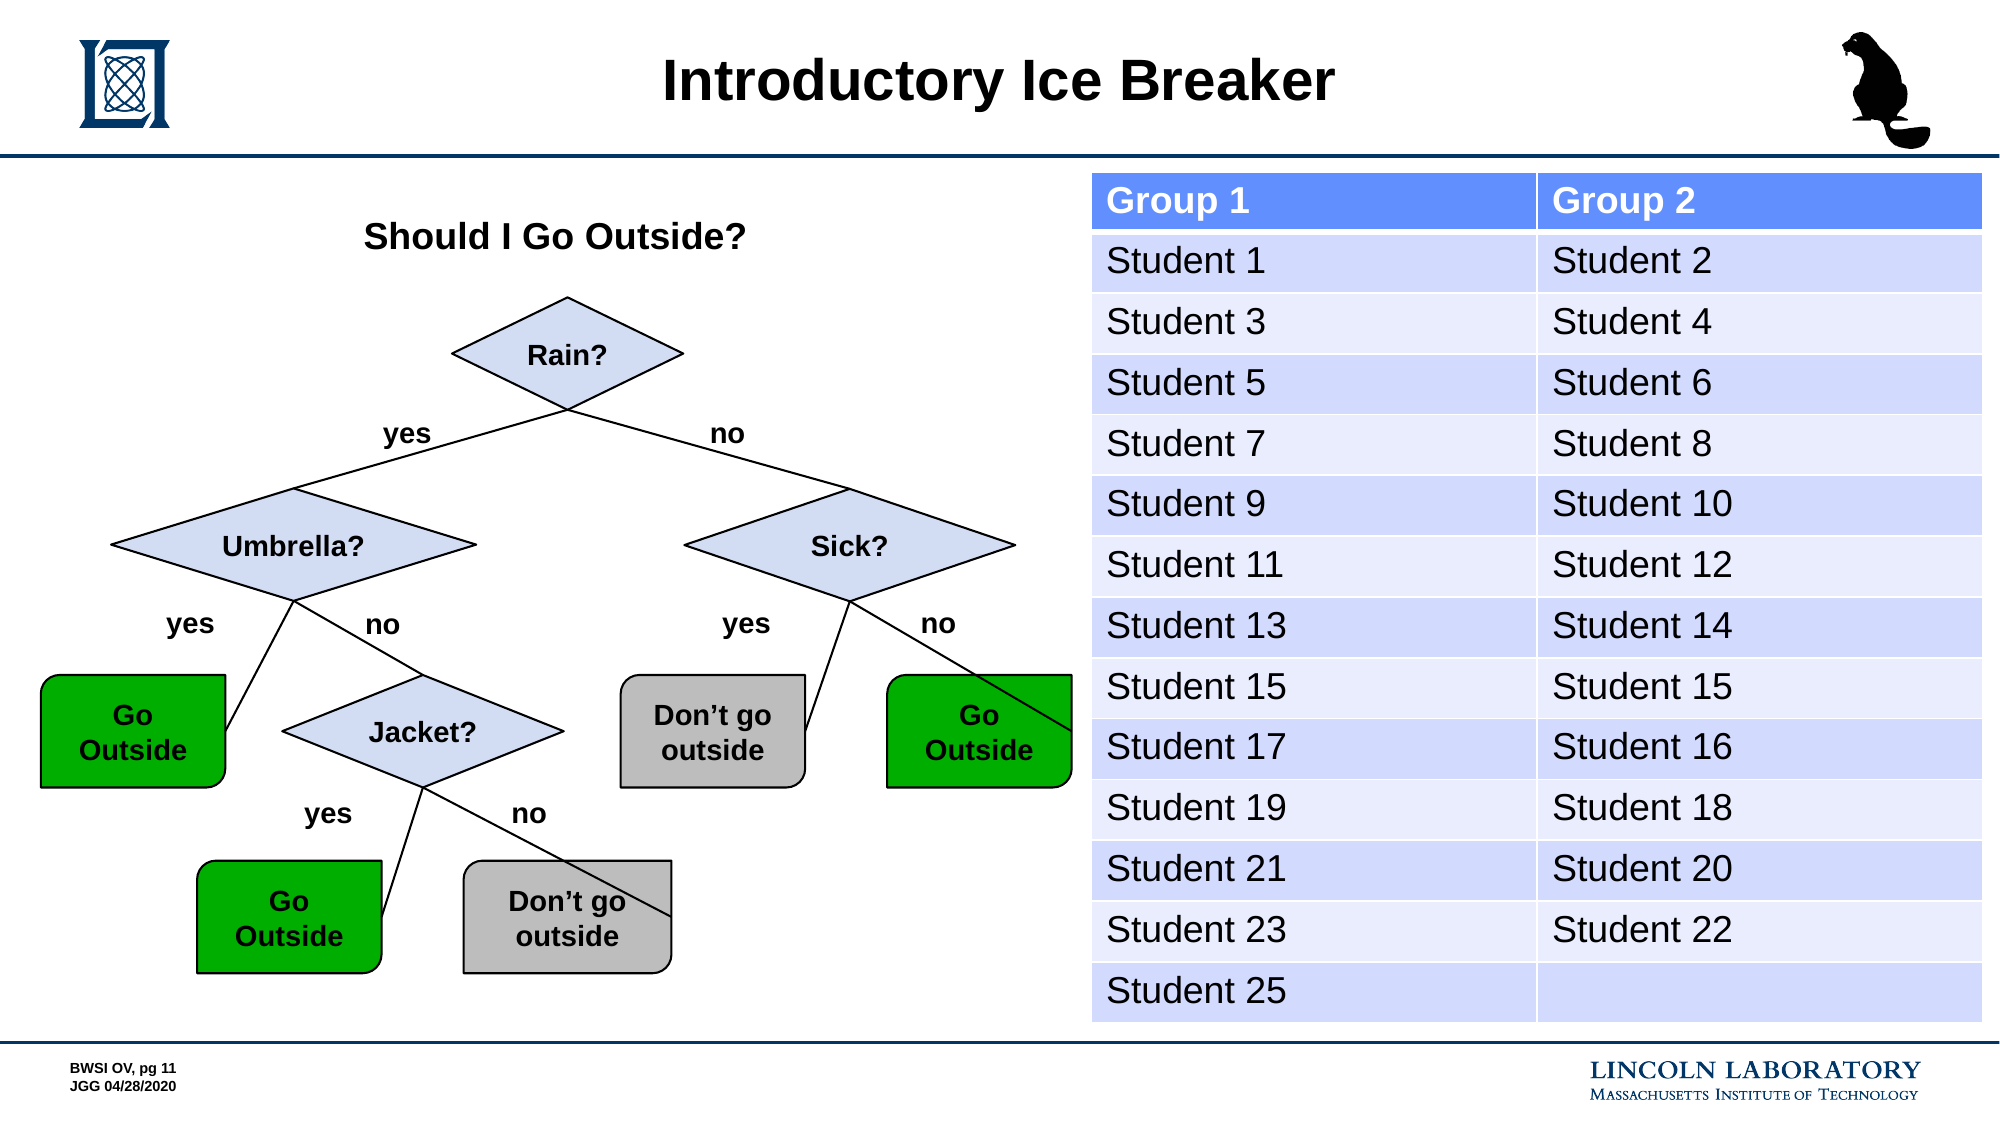

# Introductory Ice Breaker
| Group 1 | Group 2 |
| --- | --- |
| Student 1 | Student 2 |
| Student 3 | Student 4 |
| Student 5 | Student 6 |
| Student 7 | Student 8 |
| Student 9 | Student 10 |
| Student 11 | Student 12 |
| Student 13 | Student 14 |
| Student 15 | Student 15 |
| Student 17 | Student 16 |
| Student 19 | Student 18 |
| Student 21 | Student 20 |
| Student 23 | Student 22 |
| Student 25 |  |
Should I Go Outside?
Rain?
yes
no
Umbrella?
Sick?
yes
yes
no
no
Go Outside
Jacket?
Don’t go outside
Go Outside
yes
no
Go Outside
Don’t go outside